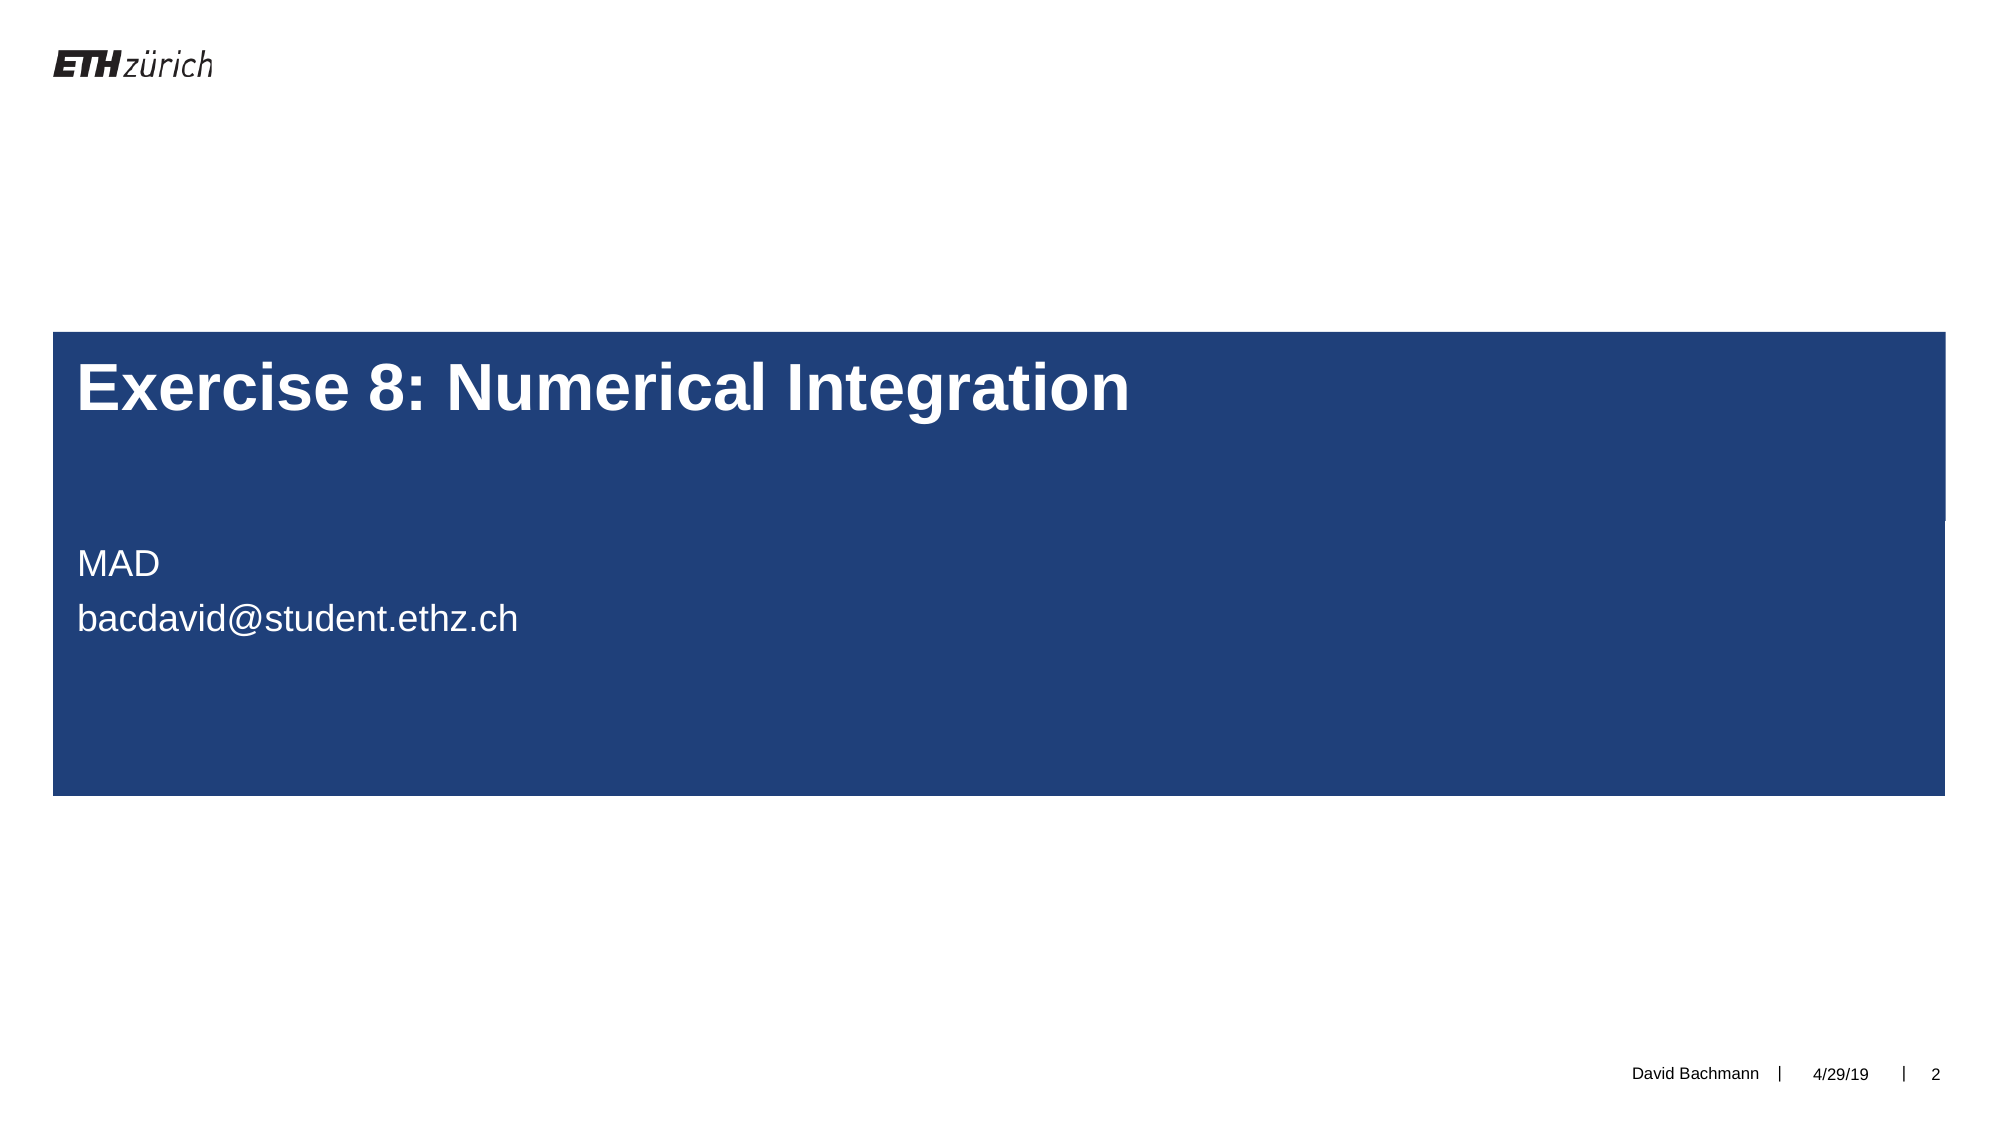

Exercise 8: Numerical Integration
MAD
bacdavid@student.ethz.ch

David Bachmann
4/29/19
2